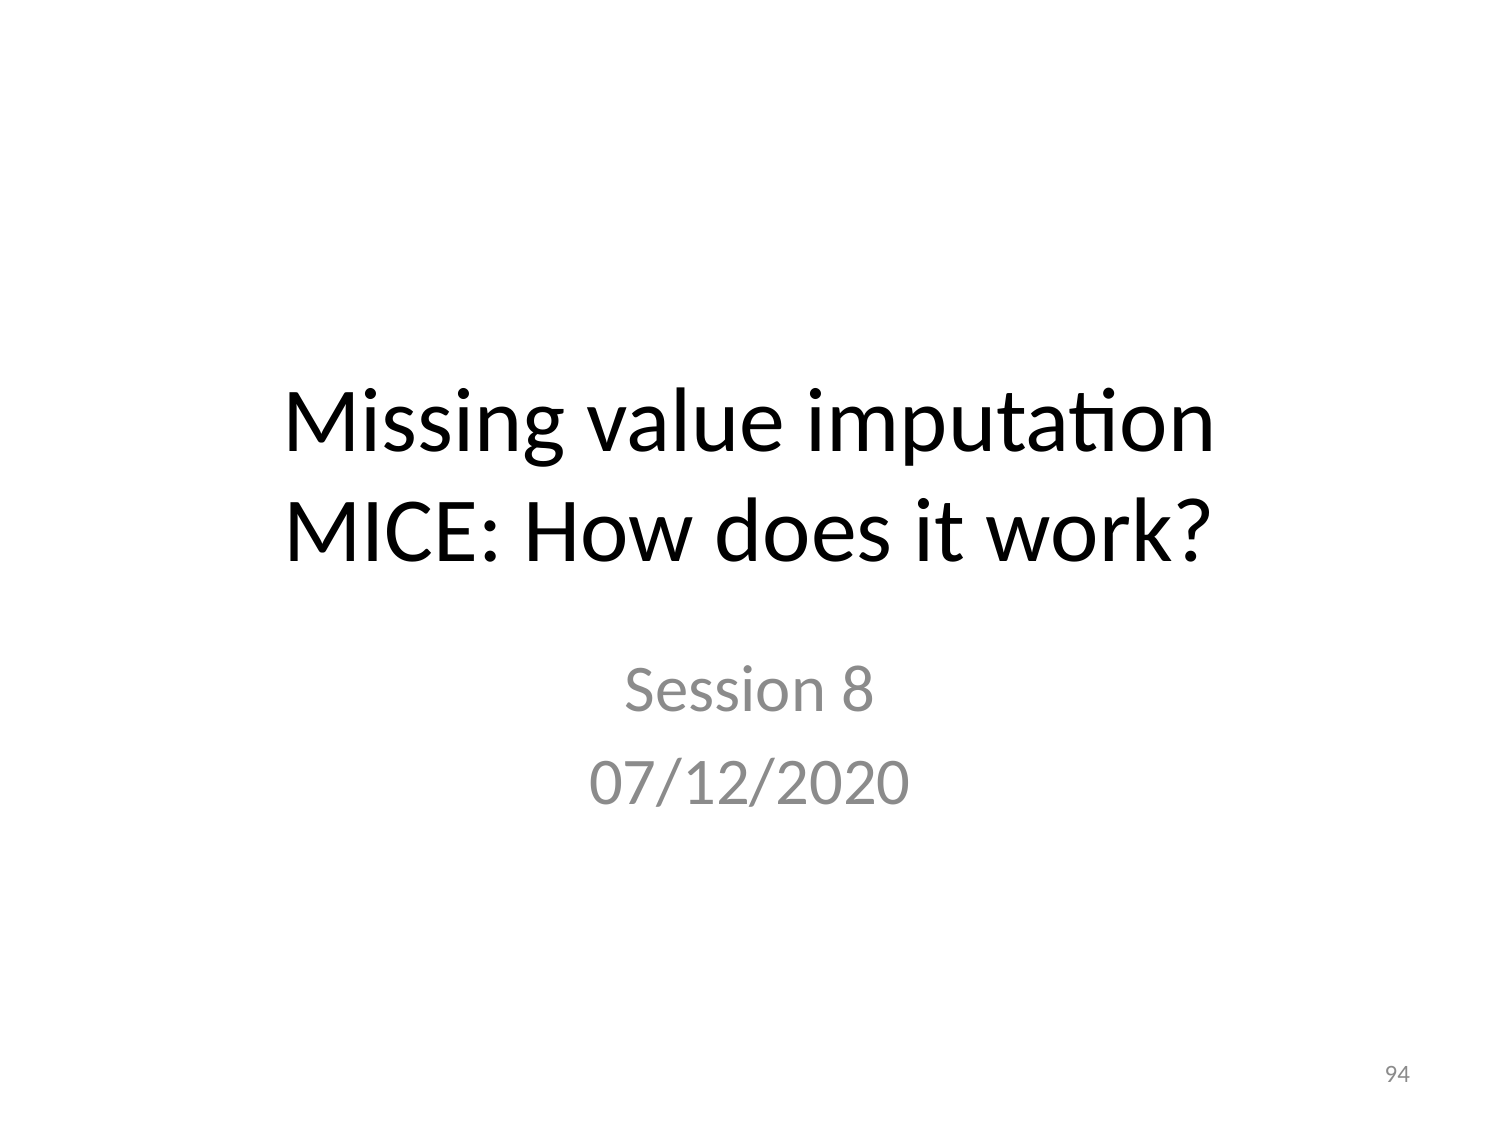

# Missing value imputation MICE: How does it work?
Session 8
07/12/2020
94